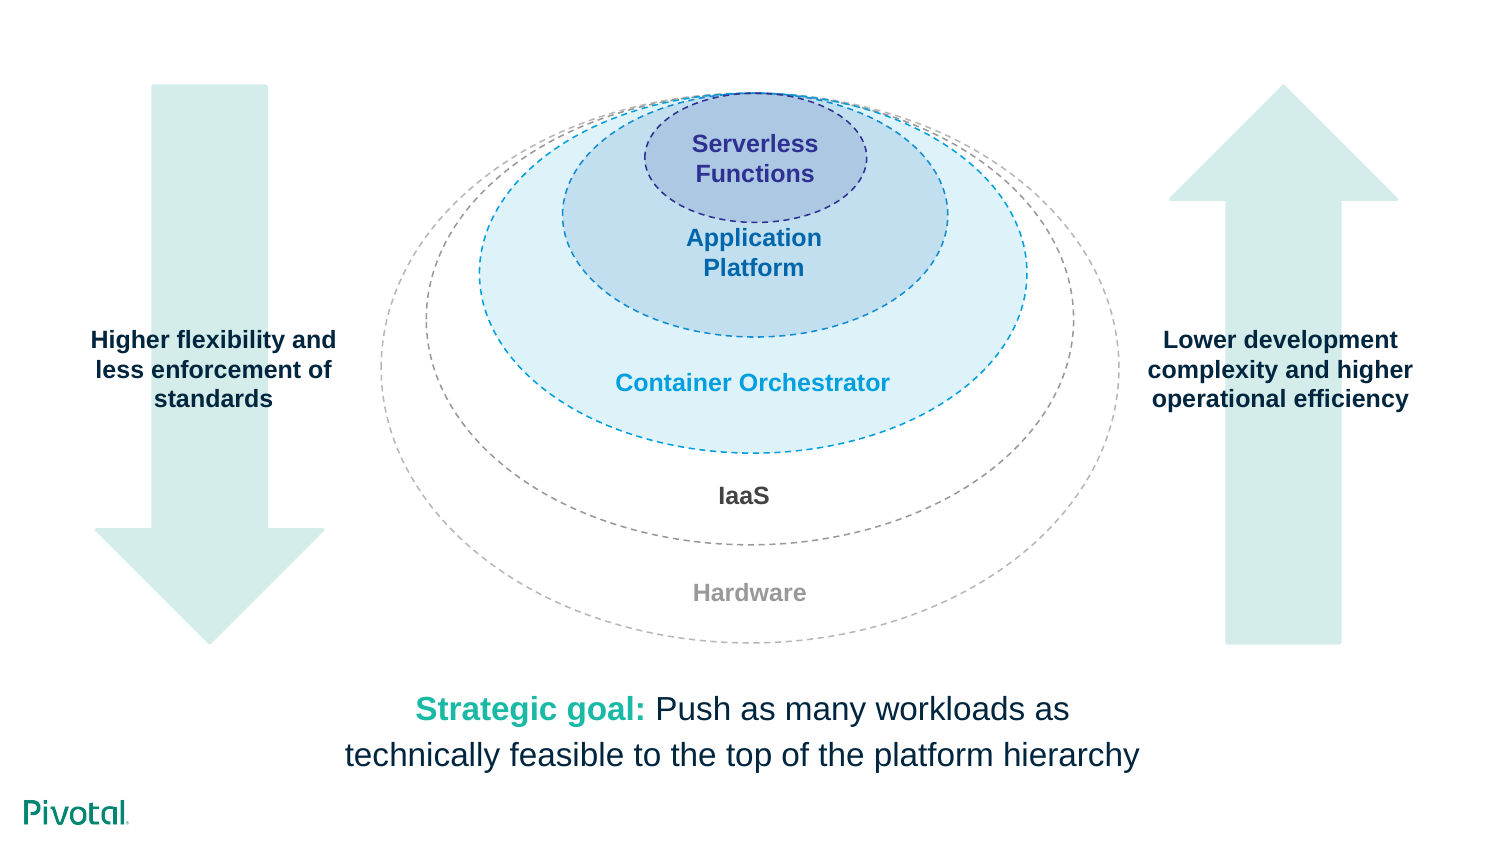

Application Platform

Serverless Functions

Container Orchestrator

IaaS

Higher flexibility and less enforcement of standards
Lower development complexity and higher operational efficiency
Hardware
Strategic goal: Push as many workloads as technically feasible to the top of the platform hierarchy